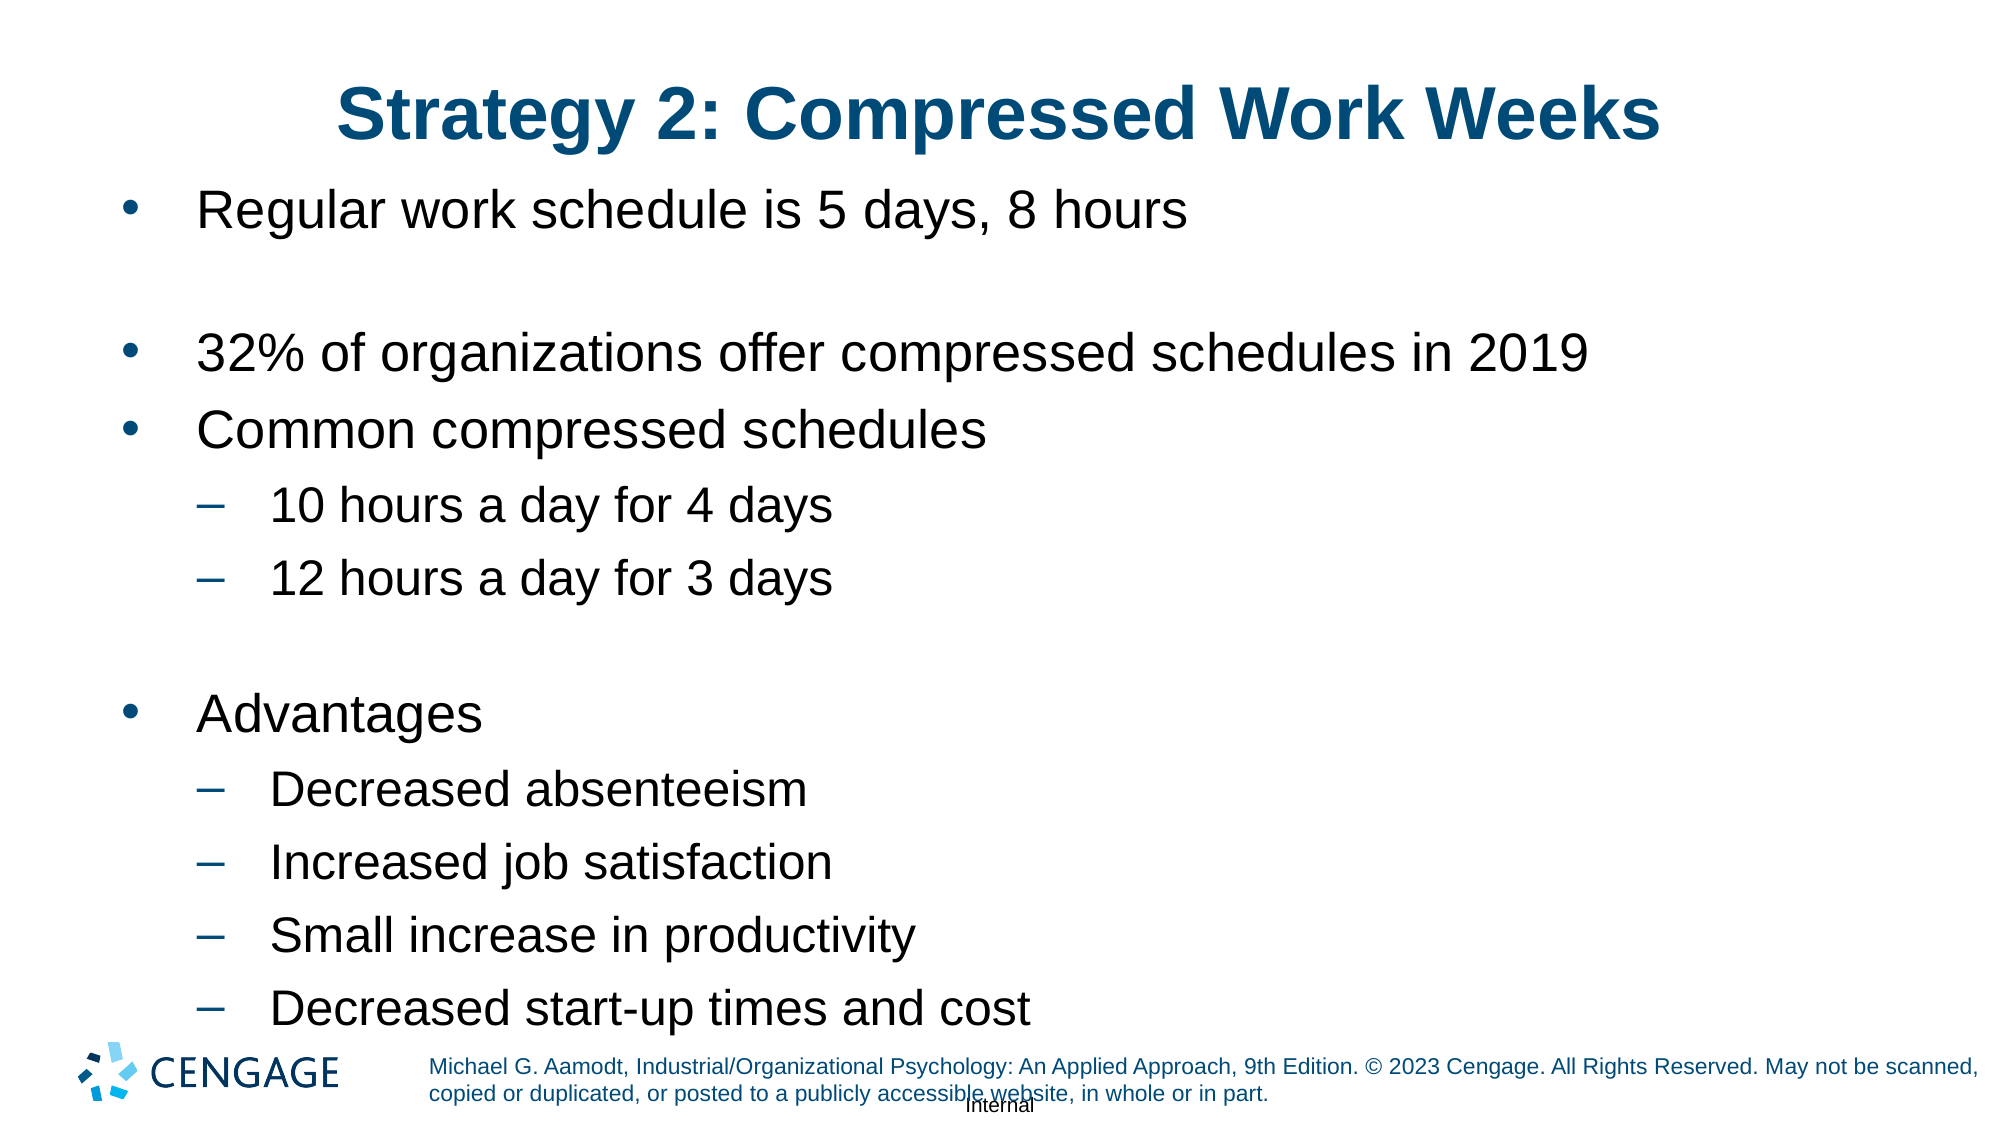

# Strategy 2: Compressed Work Weeks
Regular work schedule is 5 days, 8 hours
32% of organizations offer compressed schedules in 2019
Common compressed schedules
10 hours a day for 4 days
12 hours a day for 3 days
Advantages
Decreased absenteeism
Increased job satisfaction
Small increase in productivity
Decreased start-up times and cost